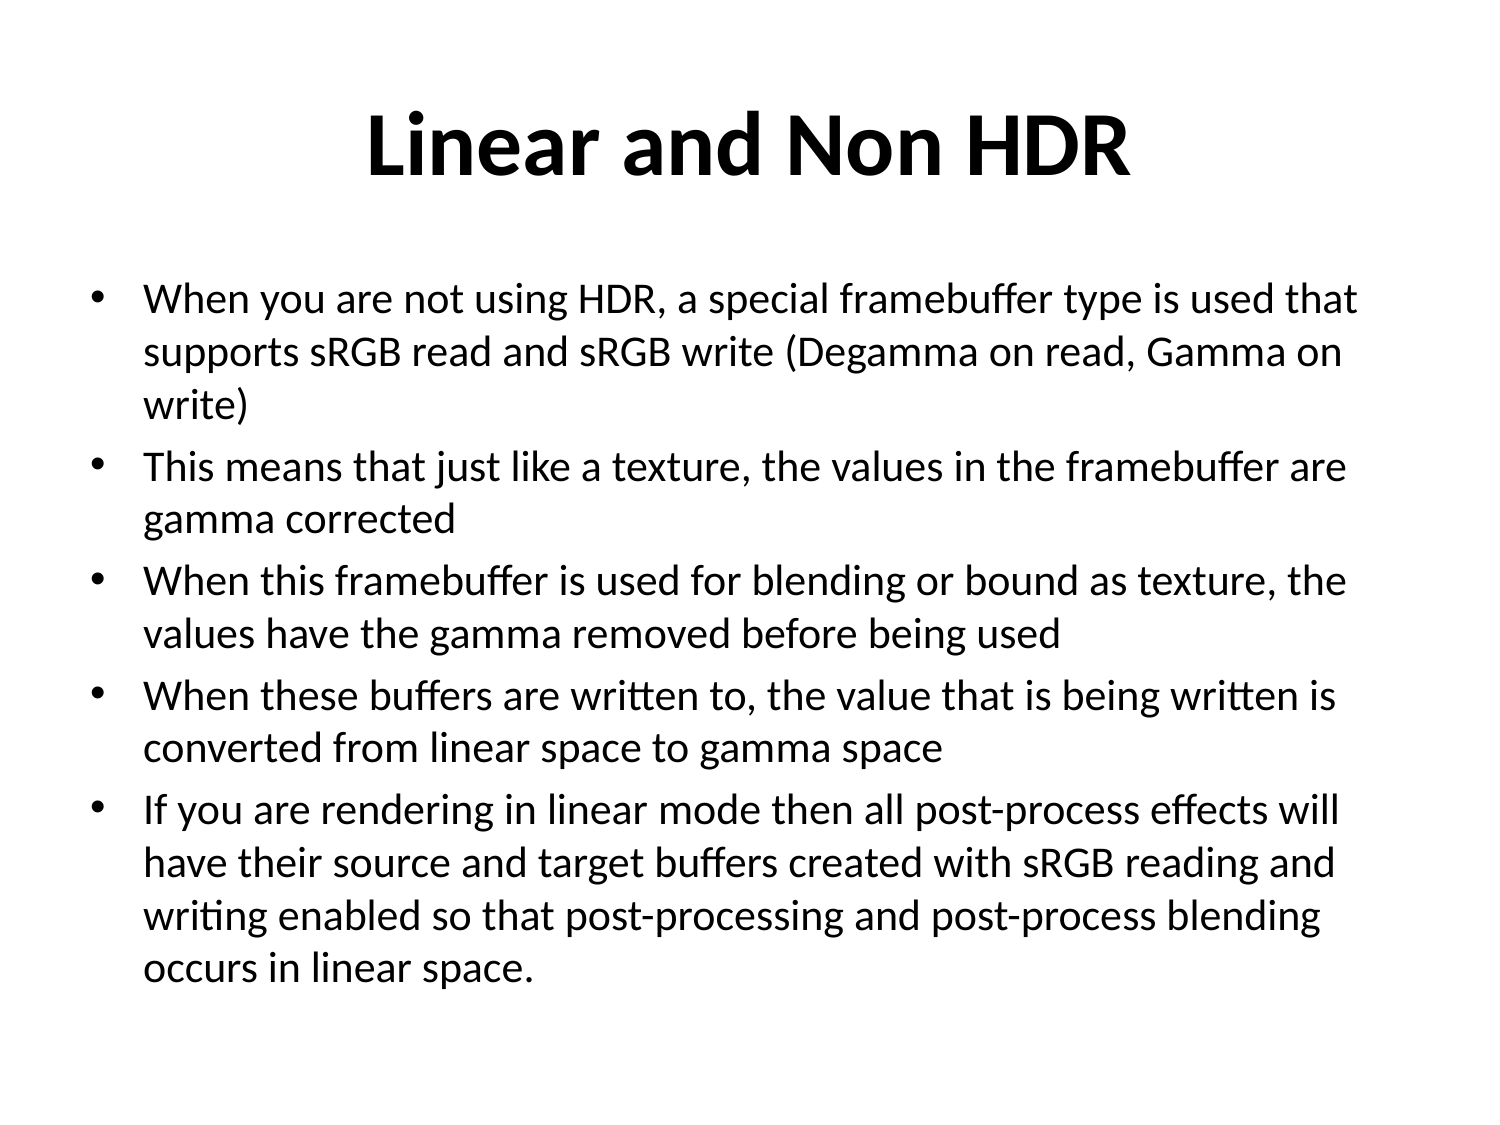

# Linear and Non HDR
When you are not using HDR, a special framebuffer type is used that supports sRGB read and sRGB write (Degamma on read, Gamma on write)
This means that just like a texture, the values in the framebuffer are gamma corrected
When this framebuffer is used for blending or bound as texture, the values have the gamma removed before being used
When these buffers are written to, the value that is being written is converted from linear space to gamma space
If you are rendering in linear mode then all post-process effects will have their source and target buffers created with sRGB reading and writing enabled so that post-processing and post-process blending occurs in linear space.